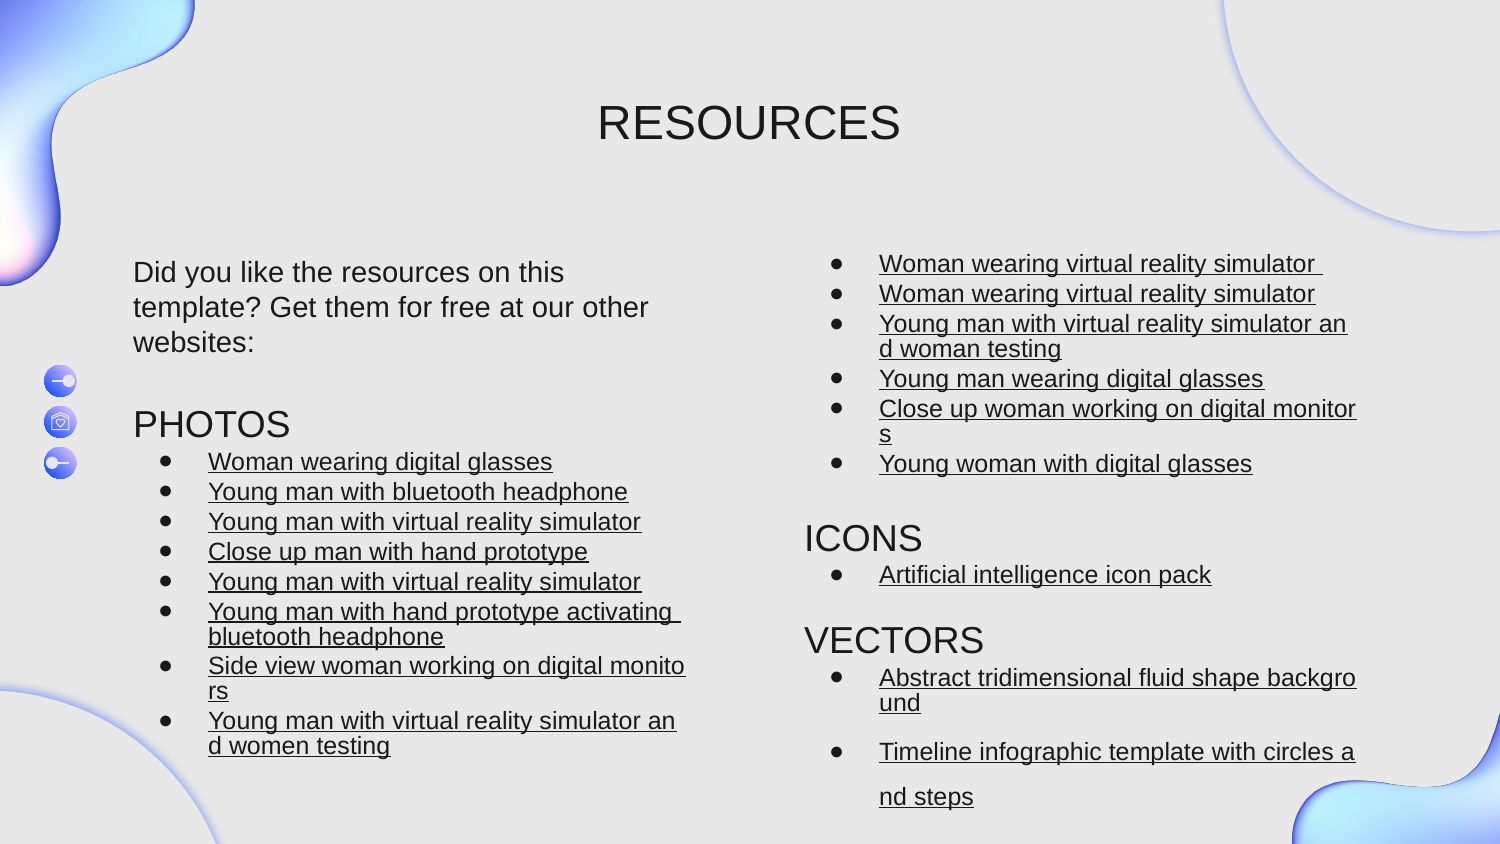

# RESOURCES
Did you like the resources on this template? Get them for free at our other websites:

PHOTOS
Woman wearing digital glasses
Young man with bluetooth headphone
Young man with virtual reality simulator
Close up man with hand prototype
Young man with virtual reality simulator
Young man with hand prototype activating bluetooth headphone
Side view woman working on digital monitors
Young man with virtual reality simulator and women testing
Woman wearing virtual reality simulator
Woman wearing virtual reality simulator
Young man with virtual reality simulator and woman testing
Young man wearing digital glasses
Close up woman working on digital monitors
Young woman with digital glasses

ICONS
Artificial intelligence icon pack
VECTORS
Abstract tridimensional fluid shape background
Timeline infographic template with circles and steps